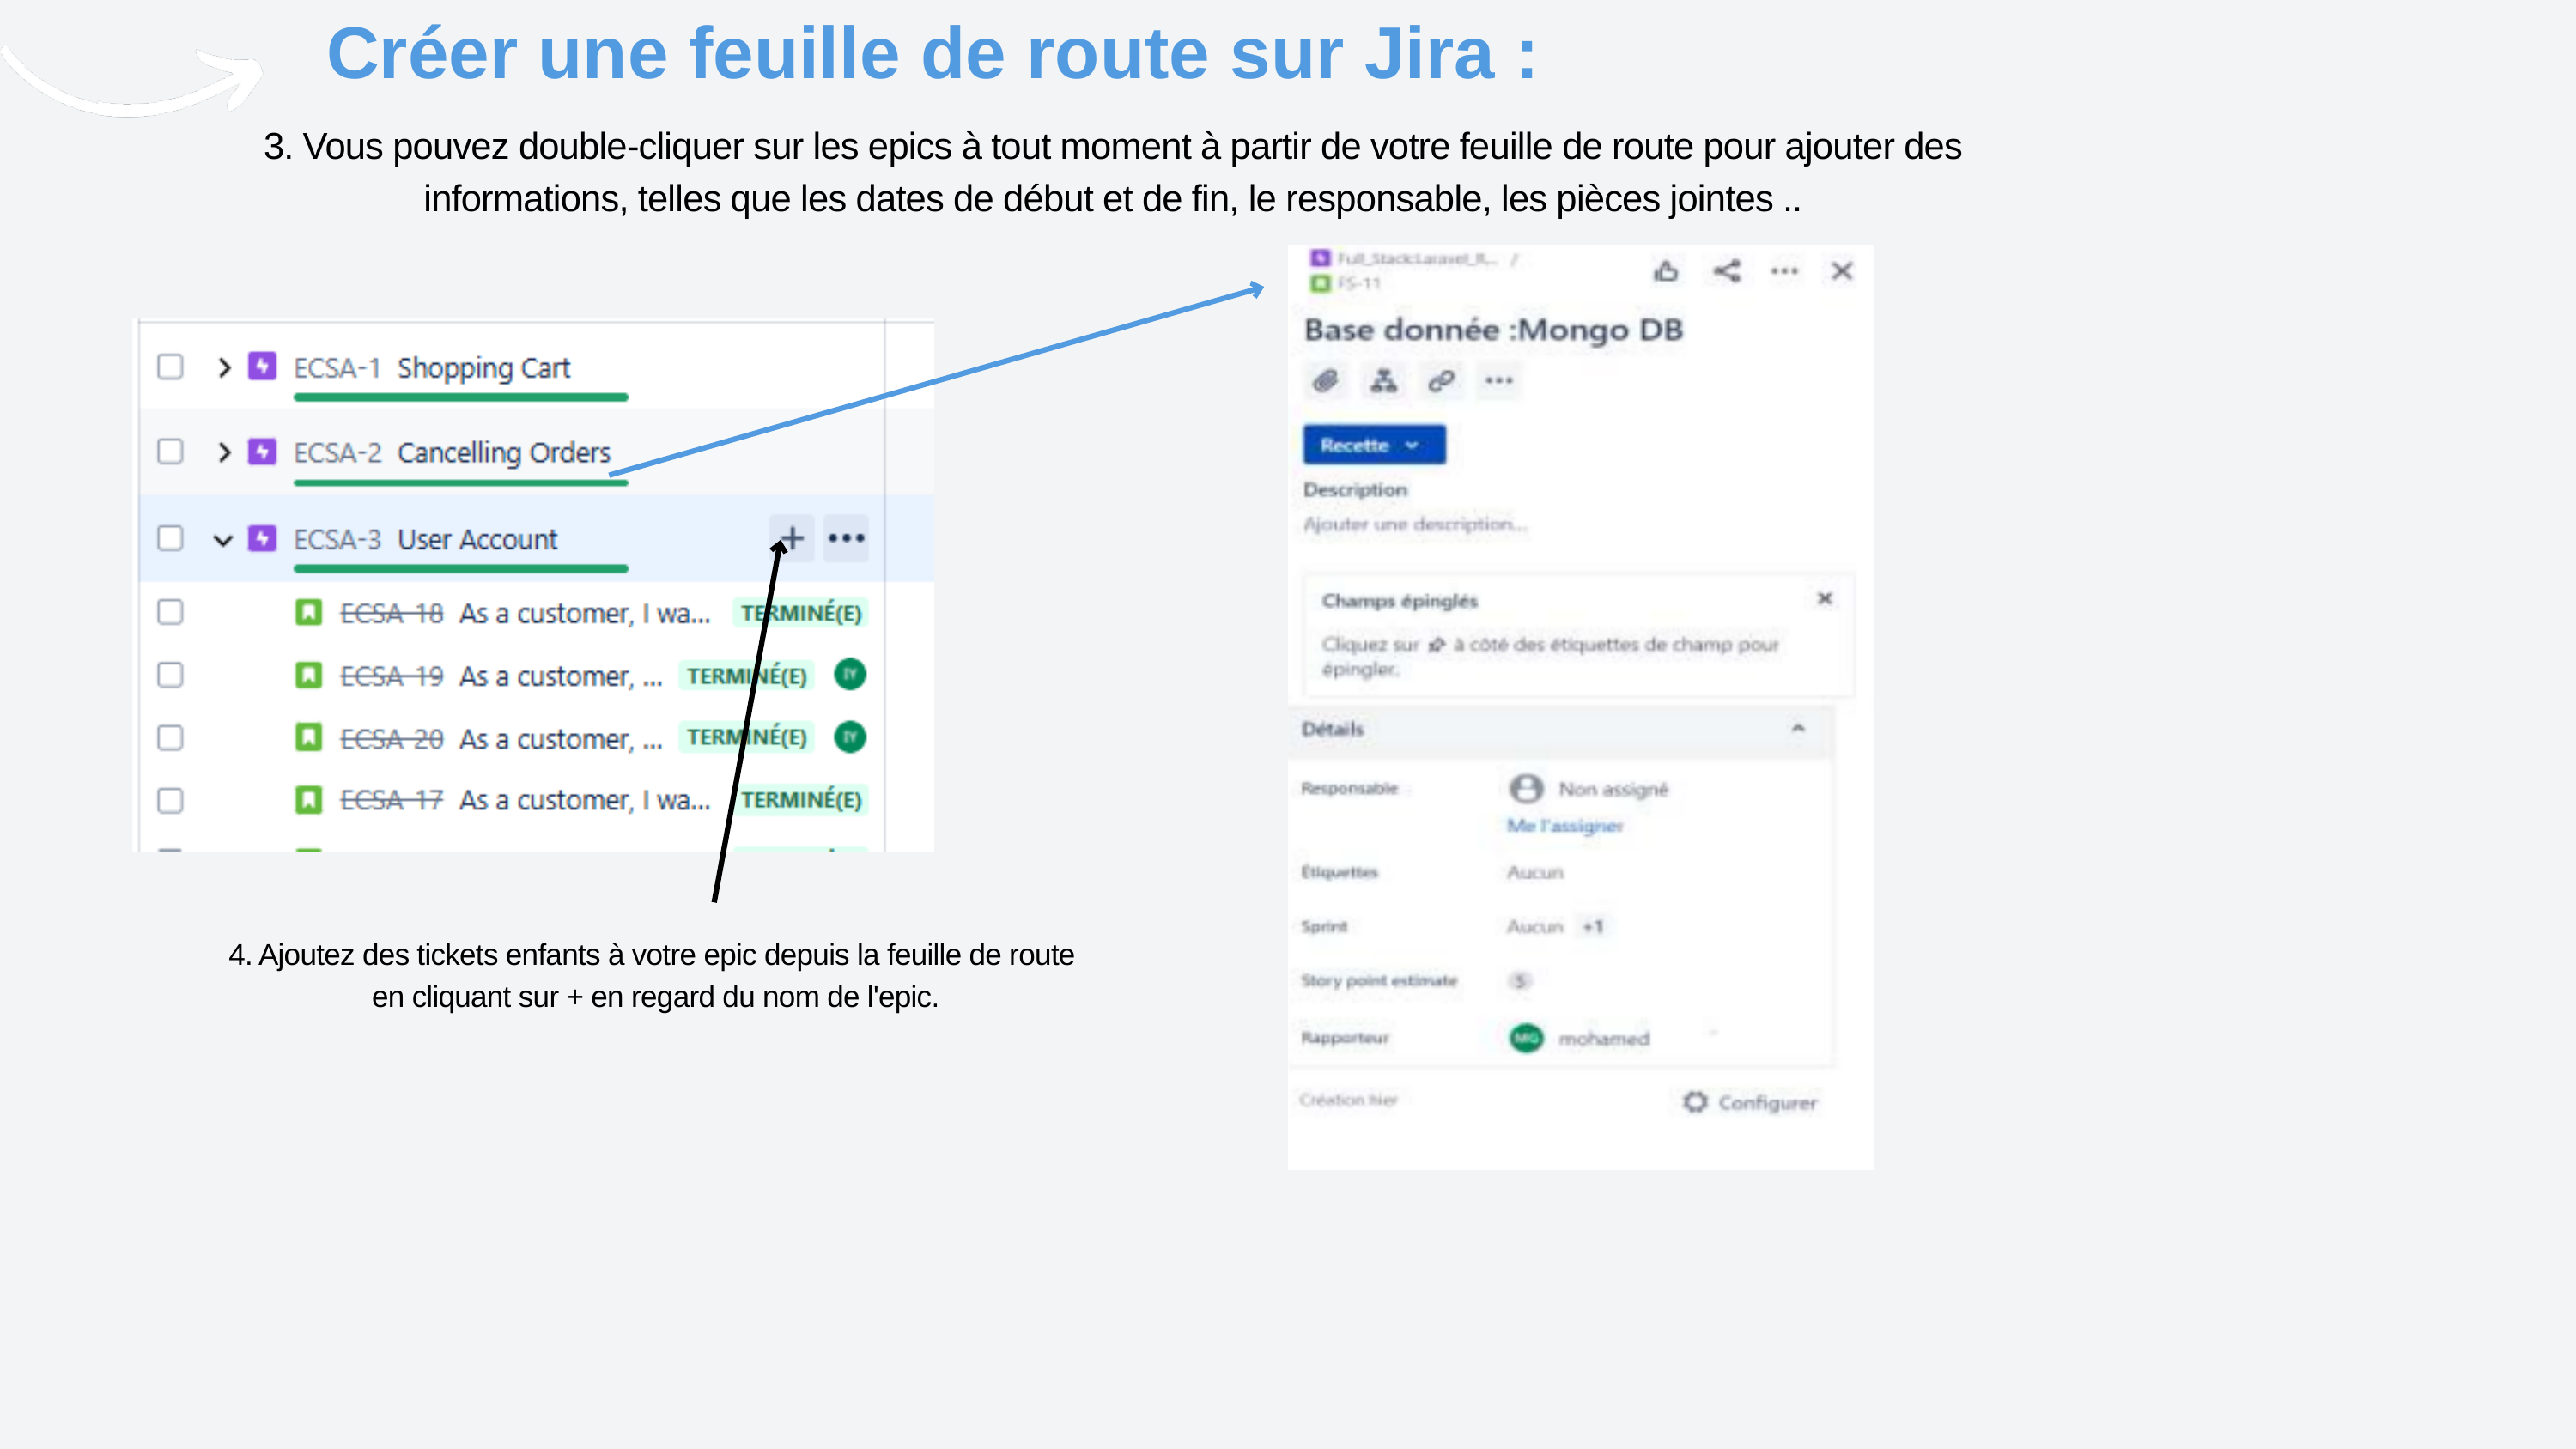

Créer une feuille de route sur Jira :

3. Vous pouvez double-cliquer sur les epics à tout moment à partir de votre feuille de route pour ajouter des informations, telles que les dates de début et de fin, le responsable, les pièces jointes ..

4. Ajoutez des tickets enfants à votre epic depuis la feuille de route
en cliquant sur + en regard du nom de l'epic.